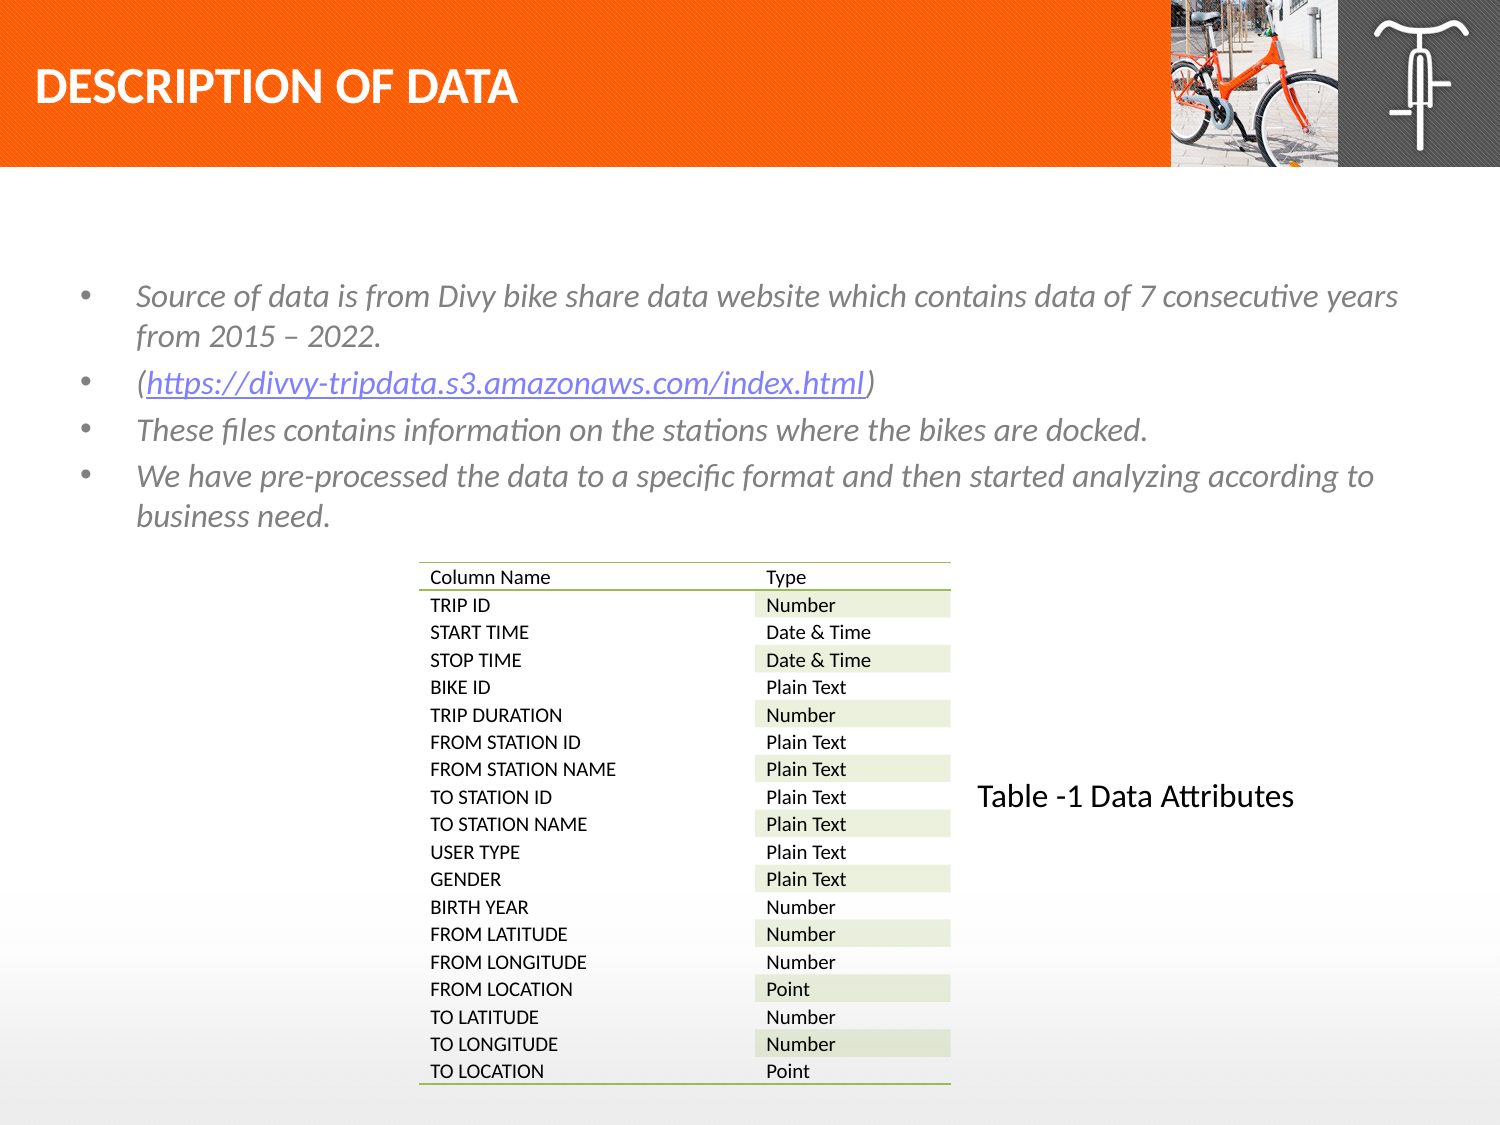

# DESCRIPTION OF DATA
Source of data is from Divy bike share data website which contains data of 7 consecutive years from 2015 – 2022.
(https://divvy-tripdata.s3.amazonaws.com/index.html)
These files contains information on the stations where the bikes are docked.
We have pre-processed the data to a specific format and then started analyzing according to business need.

| Column Name | Type |
| --- | --- |
| TRIP ID | Number |
| START TIME | Date & Time |
| STOP TIME | Date & Time |
| BIKE ID | Plain Text |
| TRIP DURATION | Number |
| FROM STATION ID | Plain Text |
| FROM STATION NAME | Plain Text |
| TO STATION ID | Plain Text |
| TO STATION NAME | Plain Text |
| USER TYPE | Plain Text |
| GENDER | Plain Text |
| BIRTH YEAR | Number |
| FROM LATITUDE | Number |
| FROM LONGITUDE | Number |
| FROM LOCATION | Point |
| TO LATITUDE | Number |
| TO LONGITUDE | Number |
| TO LOCATION | Point |
| Table -1 Data Attributes |
| --- |